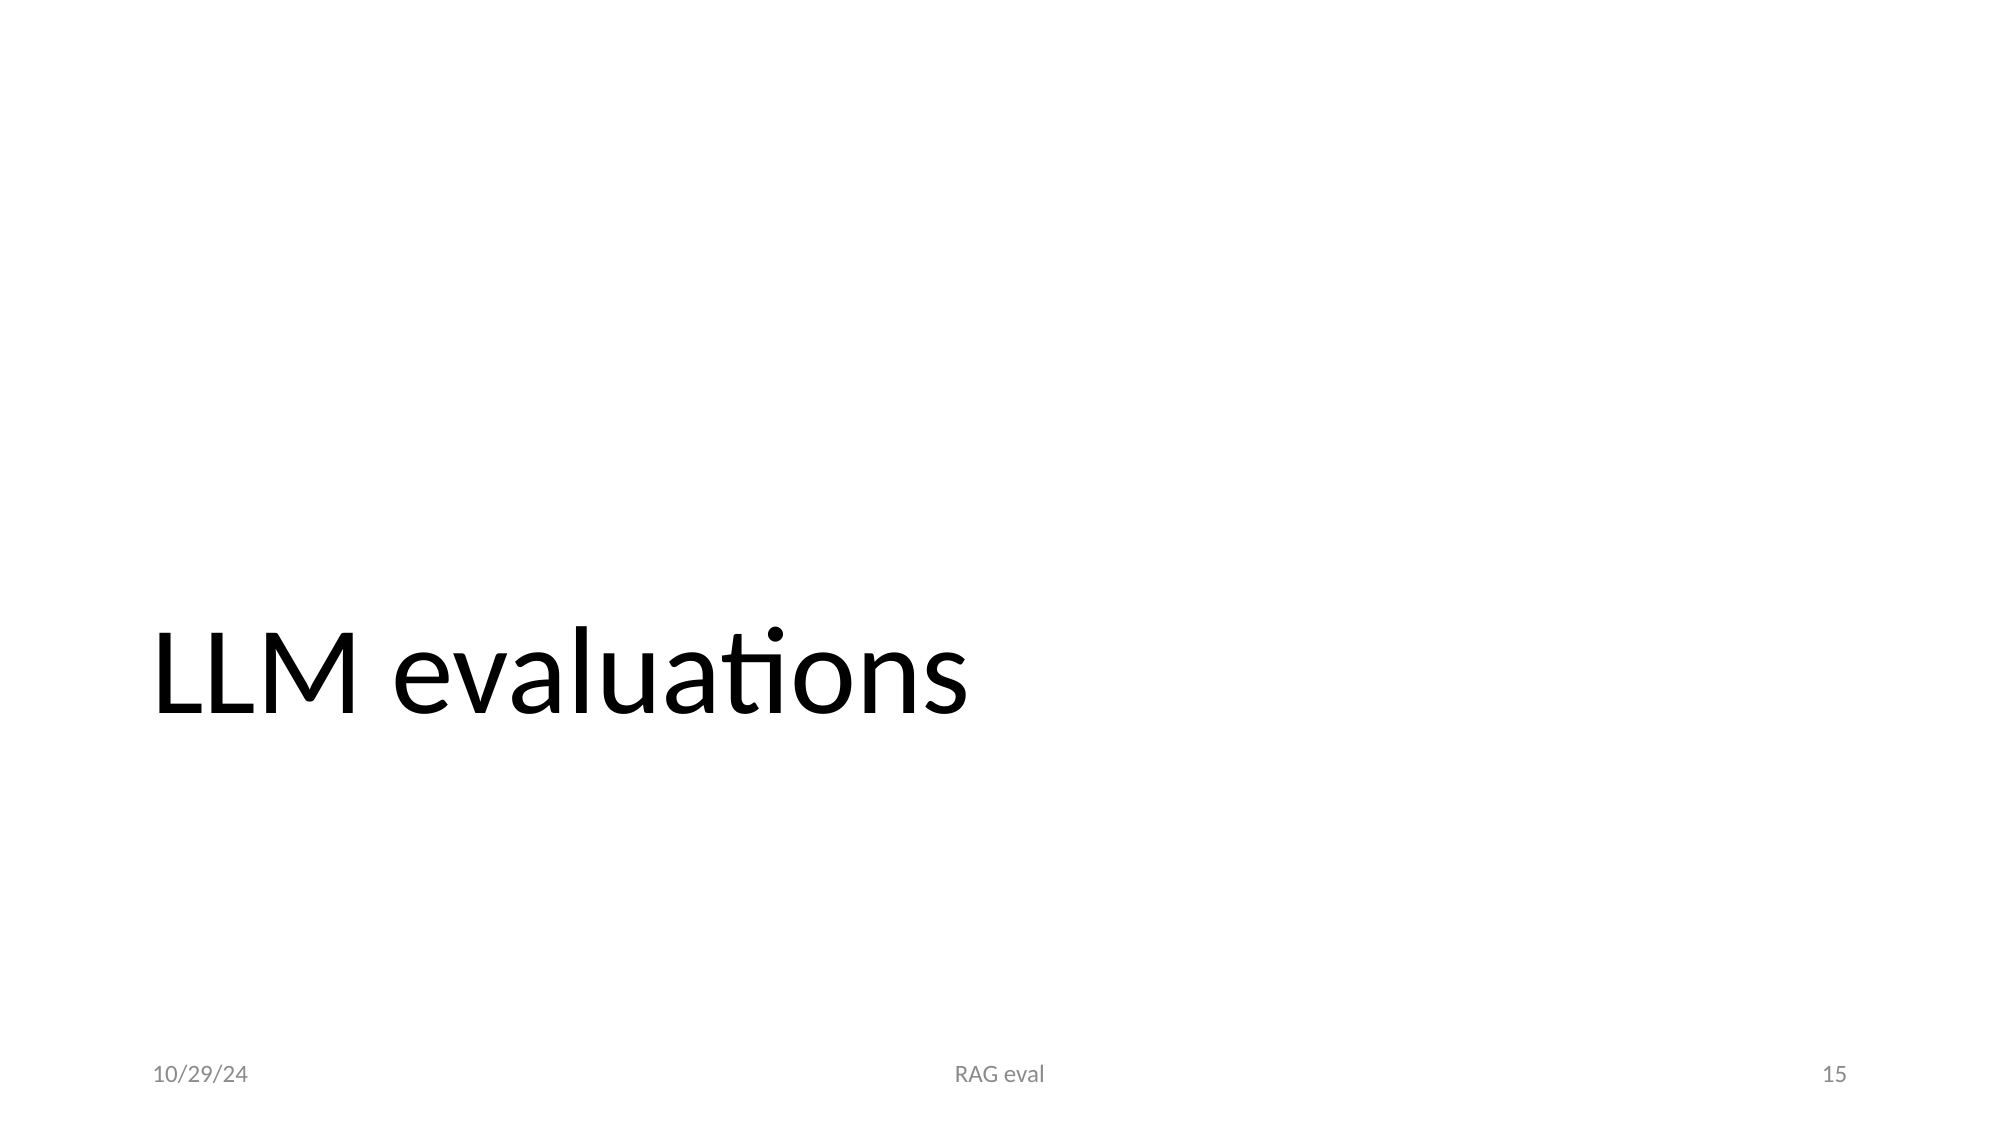

# LLM evaluations

10/29/24
RAG eval
15